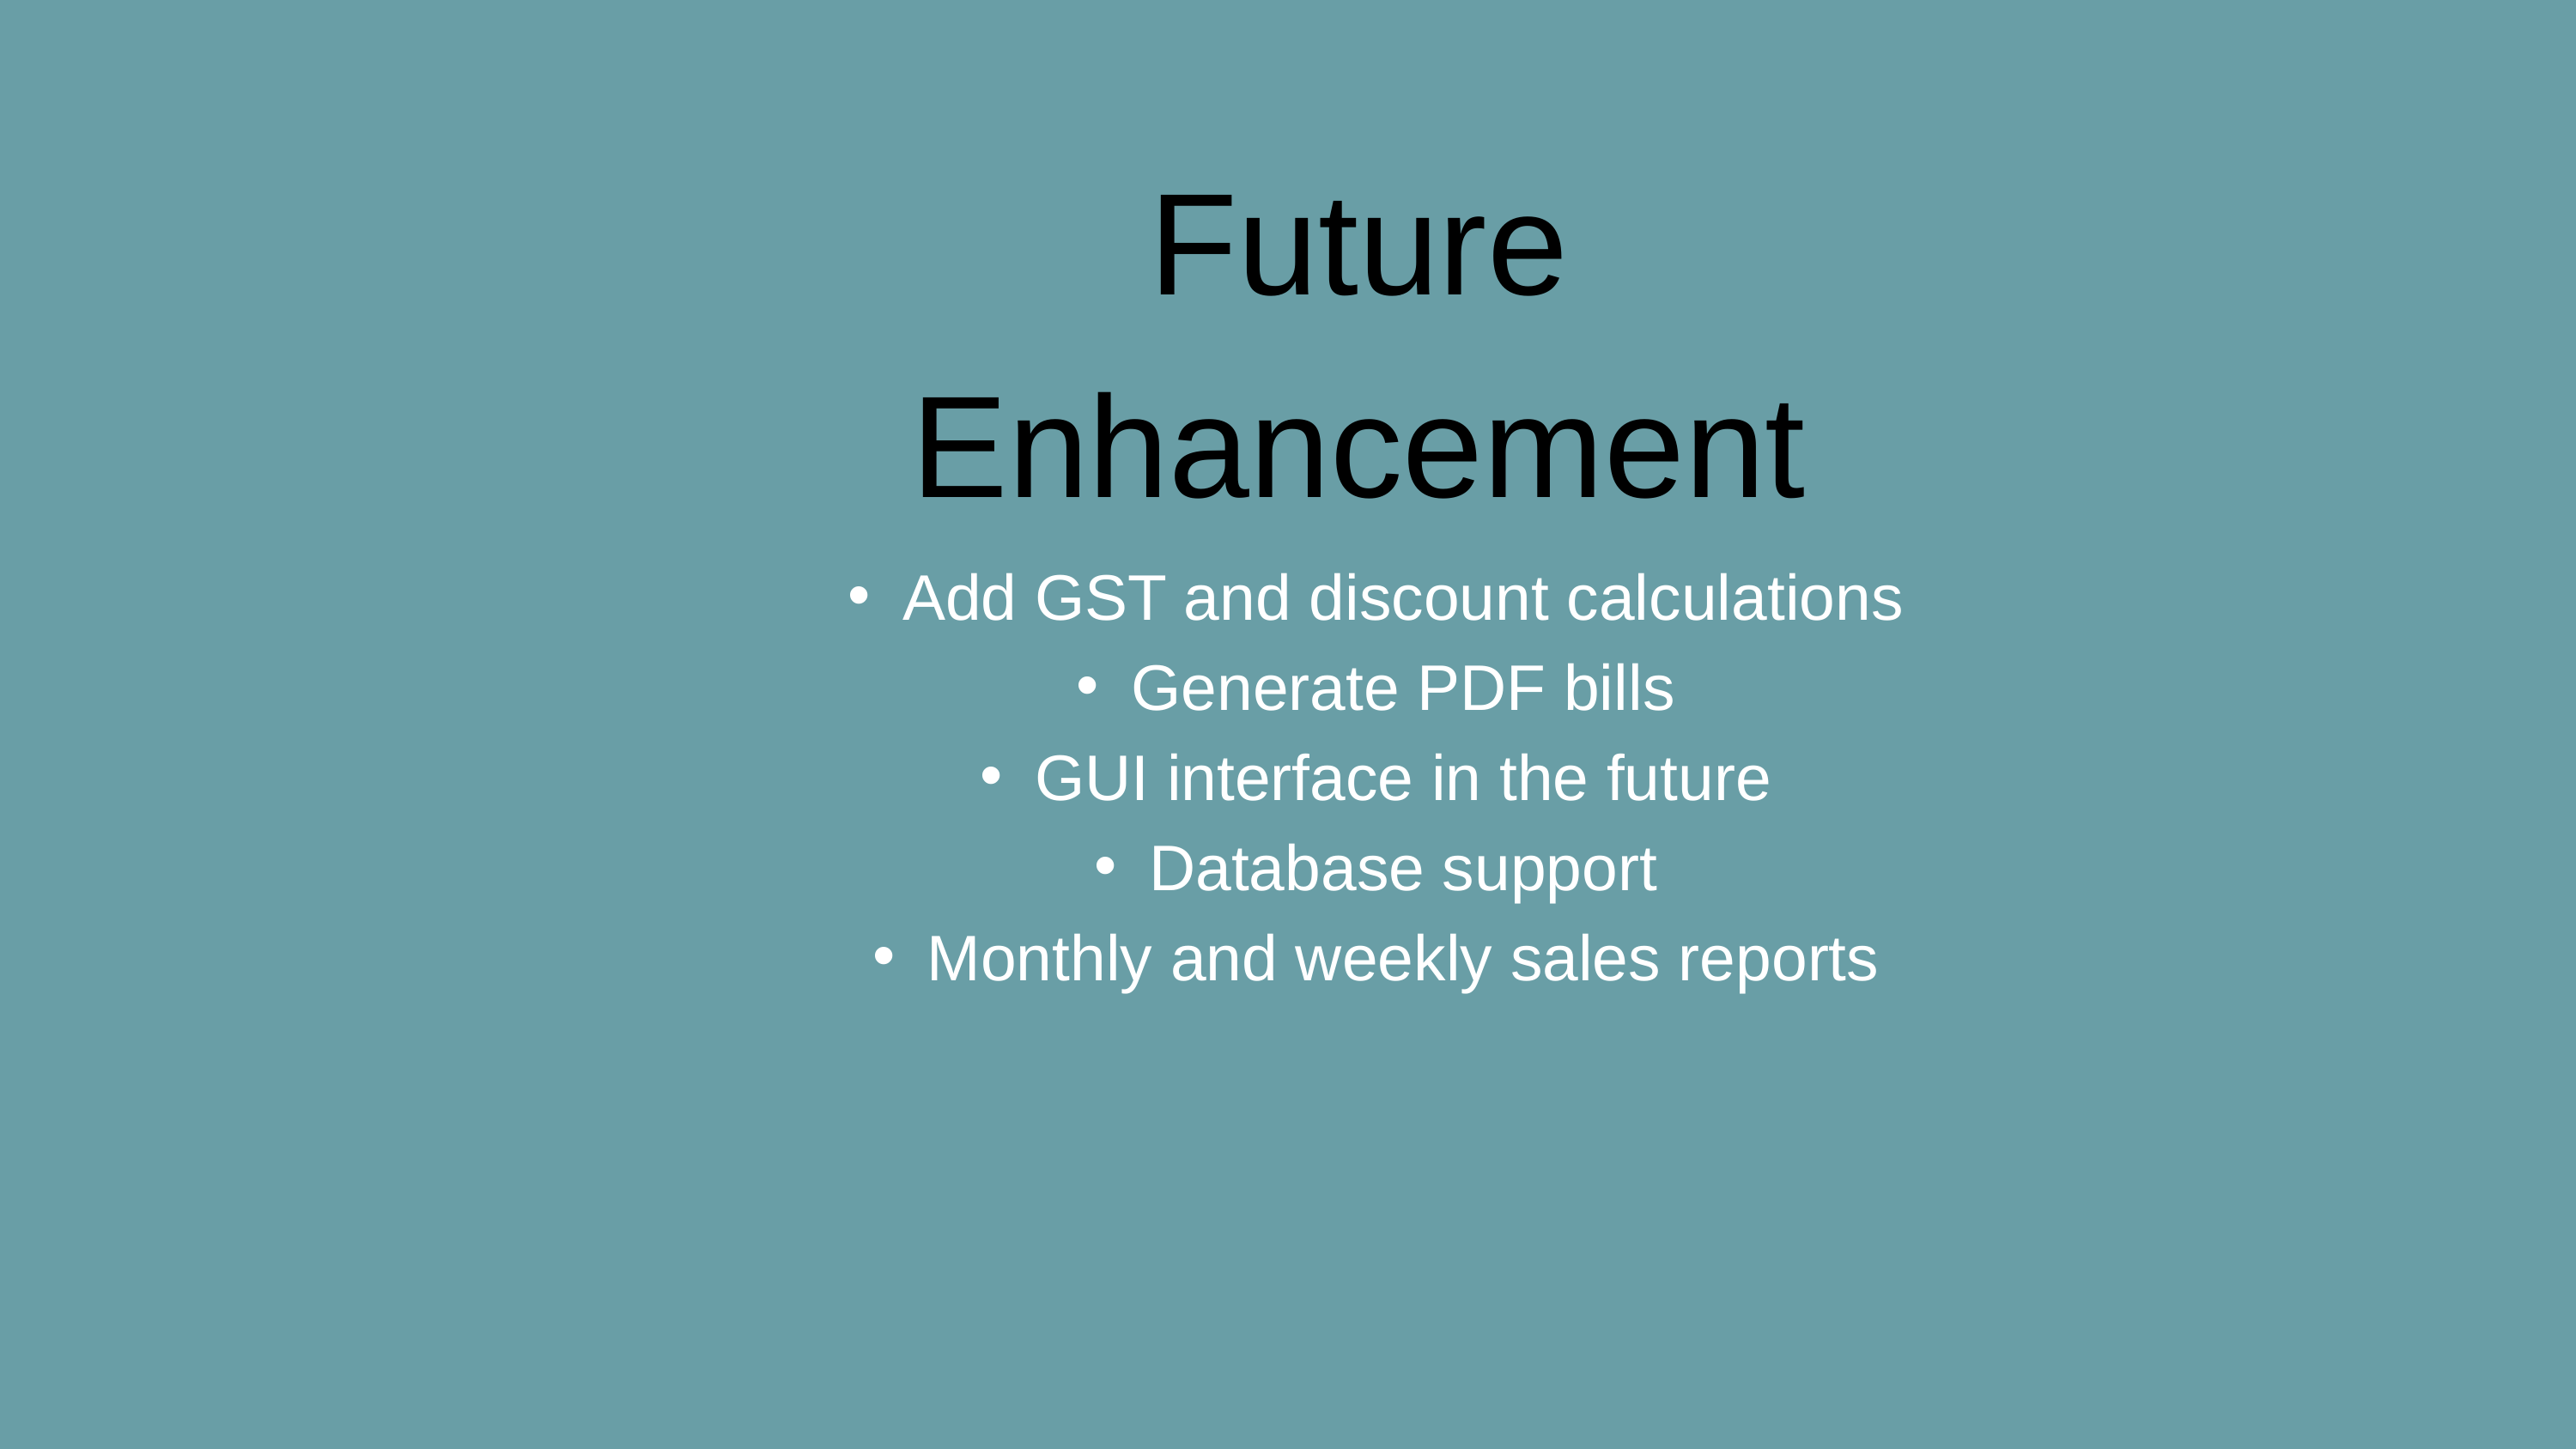

Future  Enhancement
Add GST and discount calculations
Generate PDF bills
GUI interface in the future
Database support
Monthly and weekly sales reports